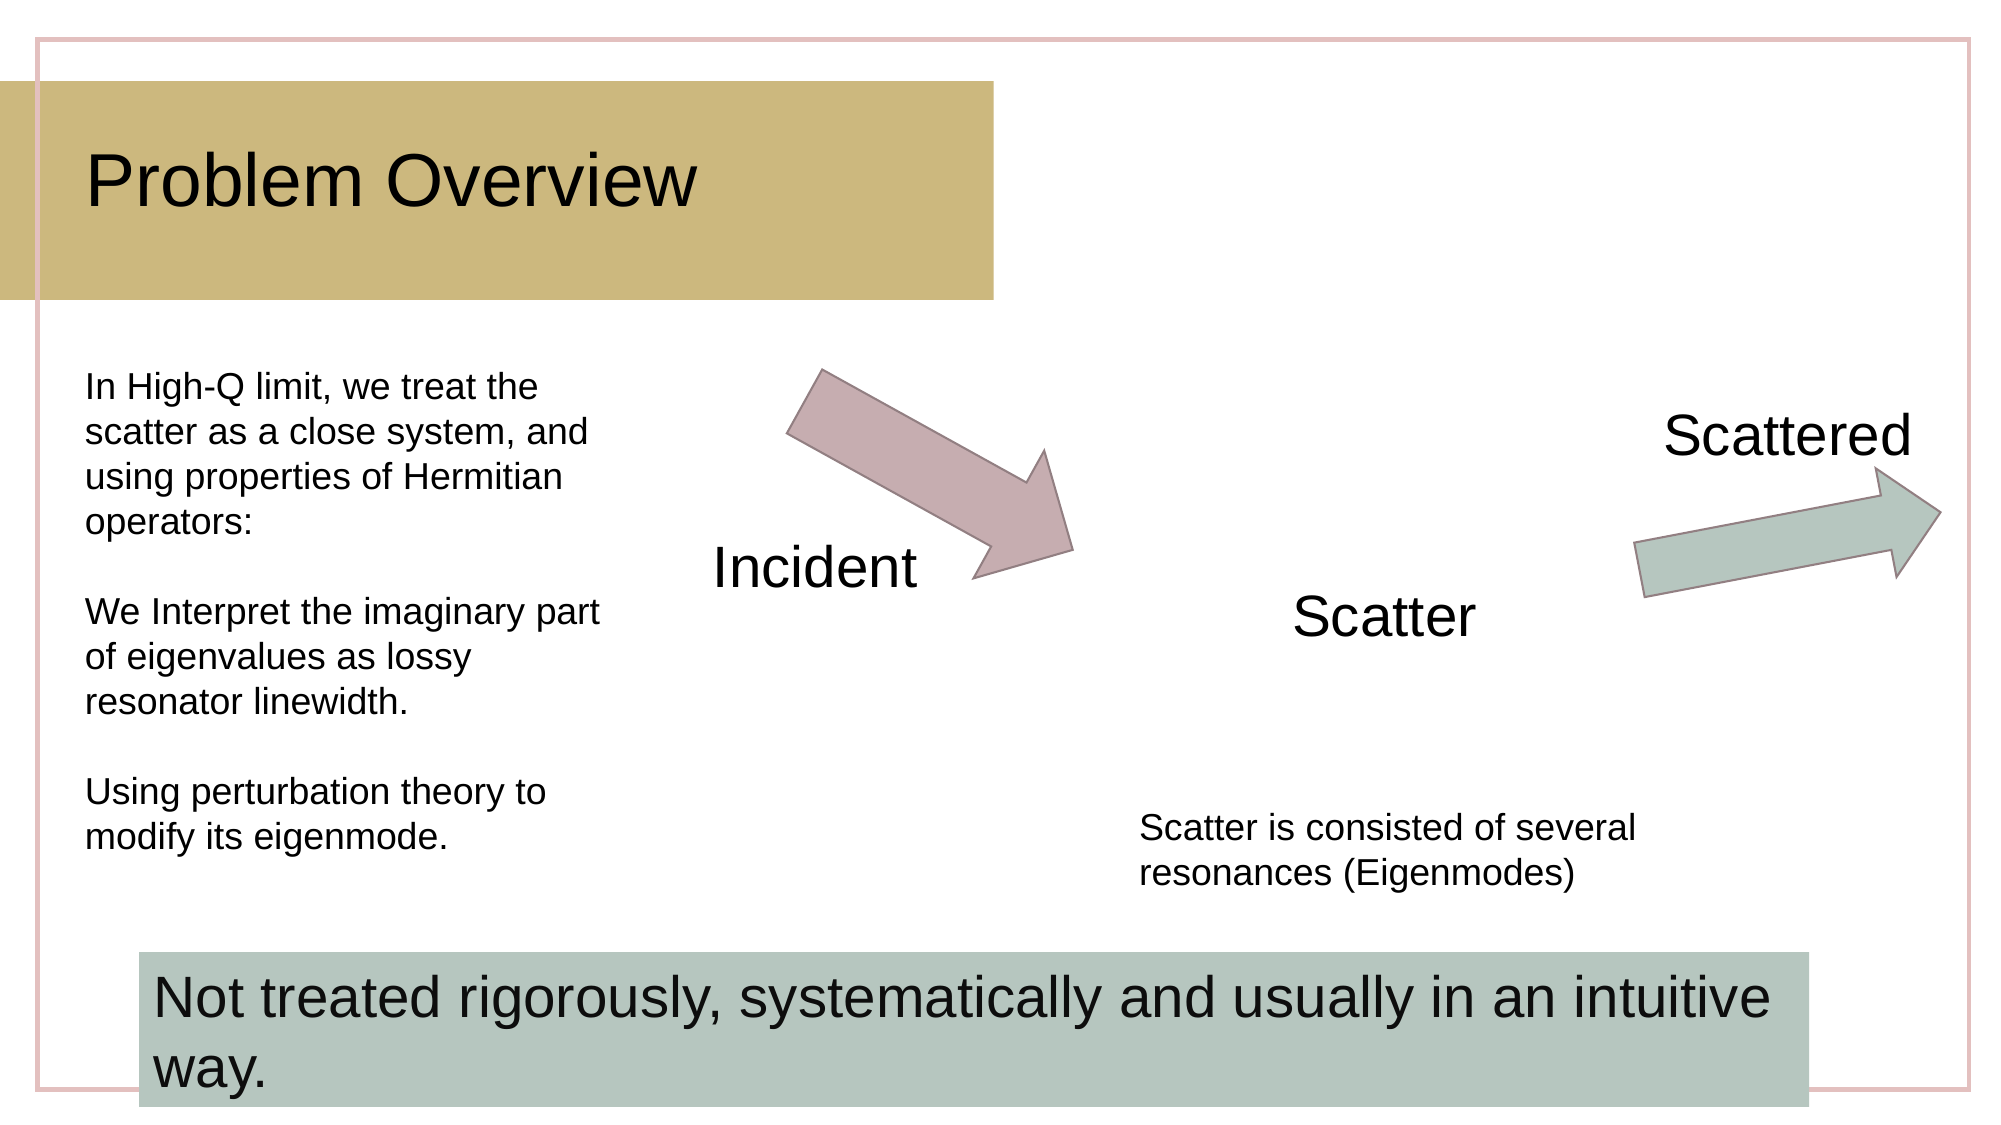

# Problem Overview
In High-Q limit, we treat the scatter as a close system, and using properties of Hermitian operators:

We Interpret the imaginary part of eigenvalues as lossy resonator linewidth.

Using perturbation theory to modify its eigenmode.
Scattered

Scatter

Incident
Scatter is consisted of several resonances (Eigenmodes)
Not treated rigorously, systematically and usually in an intuitive way.